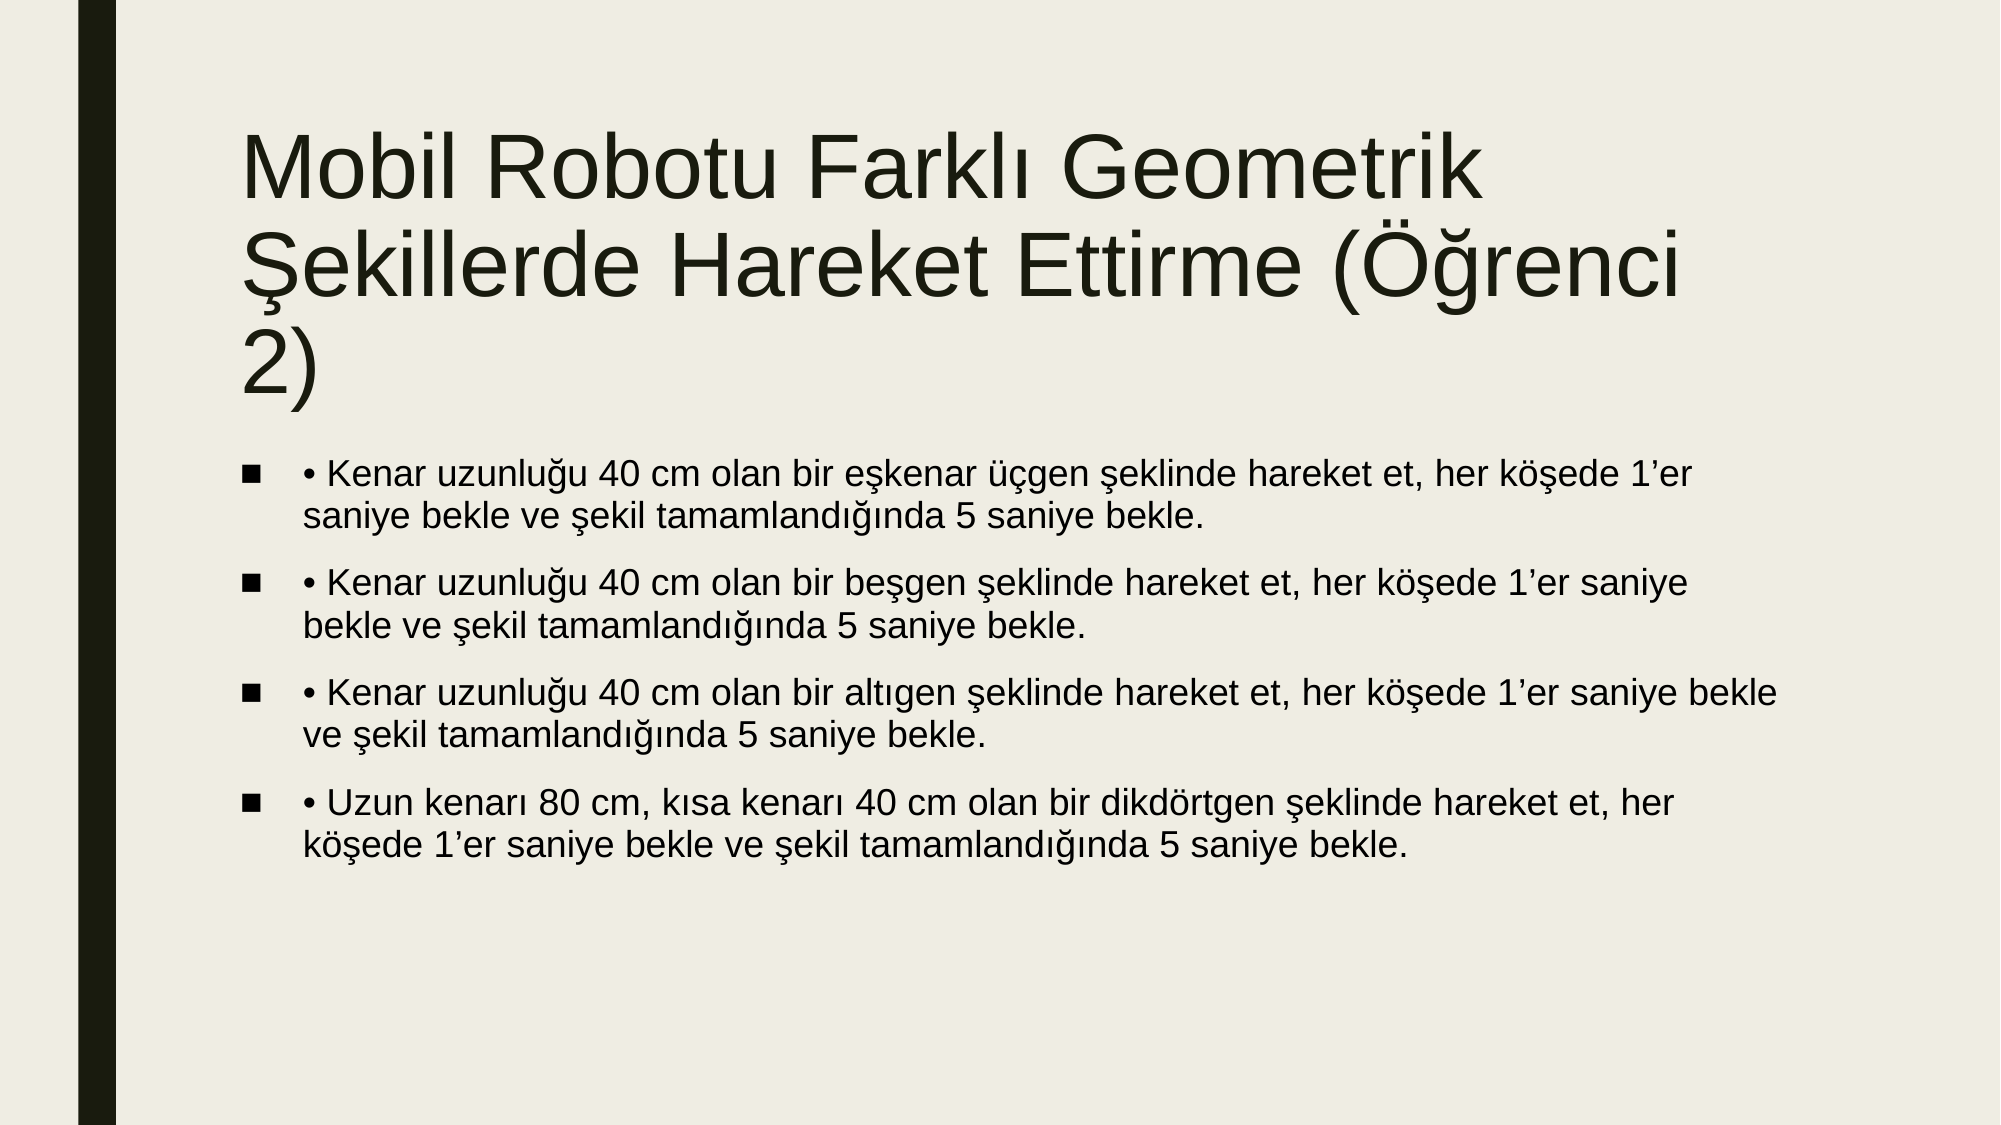

# Mobil Robotu Farklı Geometrik Şekillerde Hareket Ettirme (Öğrenci 2)

• Kenar uzunluğu 40 cm olan bir eşkenar üçgen şeklinde hareket et, her köşede 1’er saniye bekle ve şekil tamamlandığında 5 saniye bekle.
• Kenar uzunluğu 40 cm olan bir beşgen şeklinde hareket et, her köşede 1’er saniye bekle ve şekil tamamlandığında 5 saniye bekle.
• Kenar uzunluğu 40 cm olan bir altıgen şeklinde hareket et, her köşede 1’er saniye bekle ve şekil tamamlandığında 5 saniye bekle.
• Uzun kenarı 80 cm, kısa kenarı 40 cm olan bir dikdörtgen şeklinde hareket et, her köşede 1’er saniye bekle ve şekil tamamlandığında 5 saniye bekle.